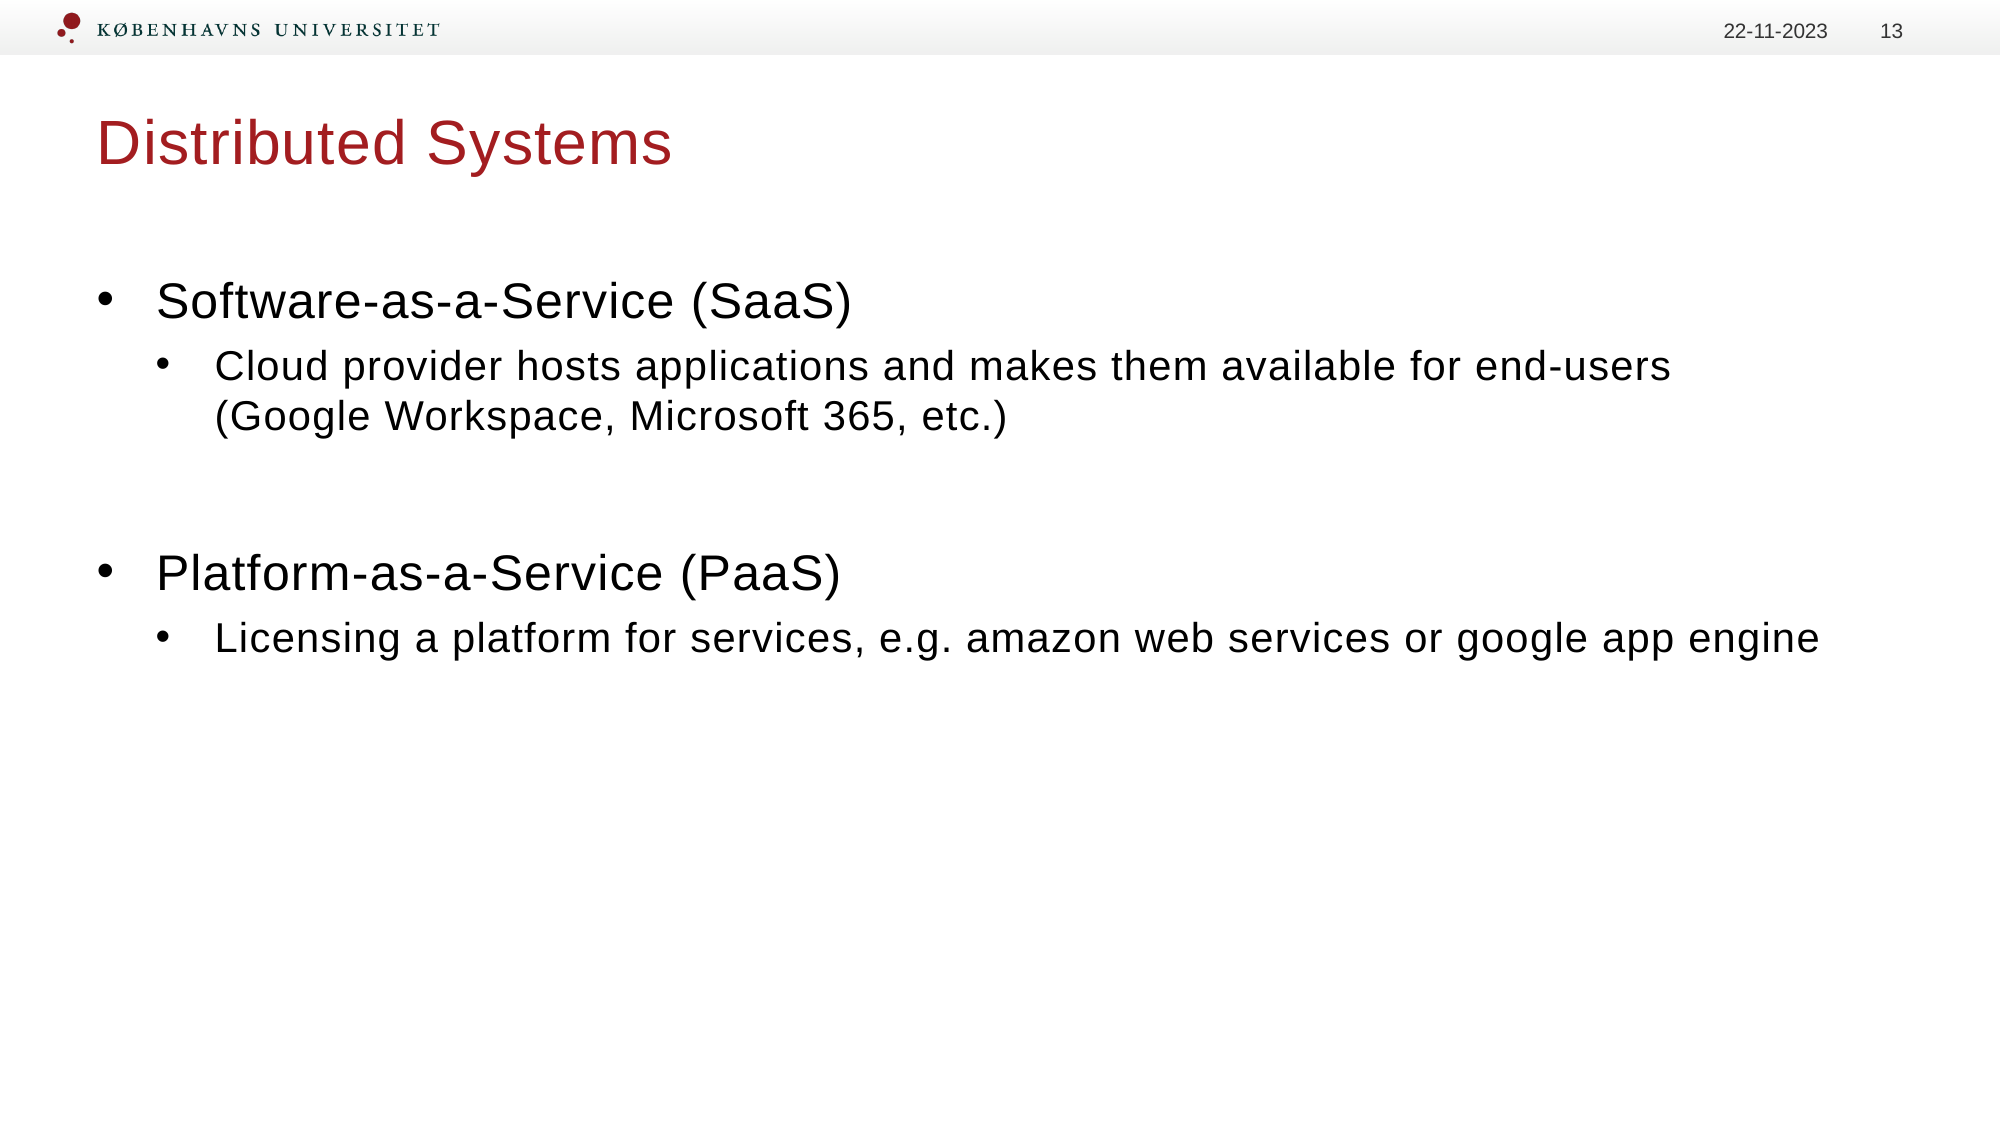

22-11-2023
13
# Distributed Systems
Software-as-a-Service (SaaS)
Cloud provider hosts applications and makes them available for end-users
(Google Workspace, Microsoft 365, etc.)

Platform-as-a-Service (PaaS)
Licensing a platform for services, e.g. amazon web services or google app engine